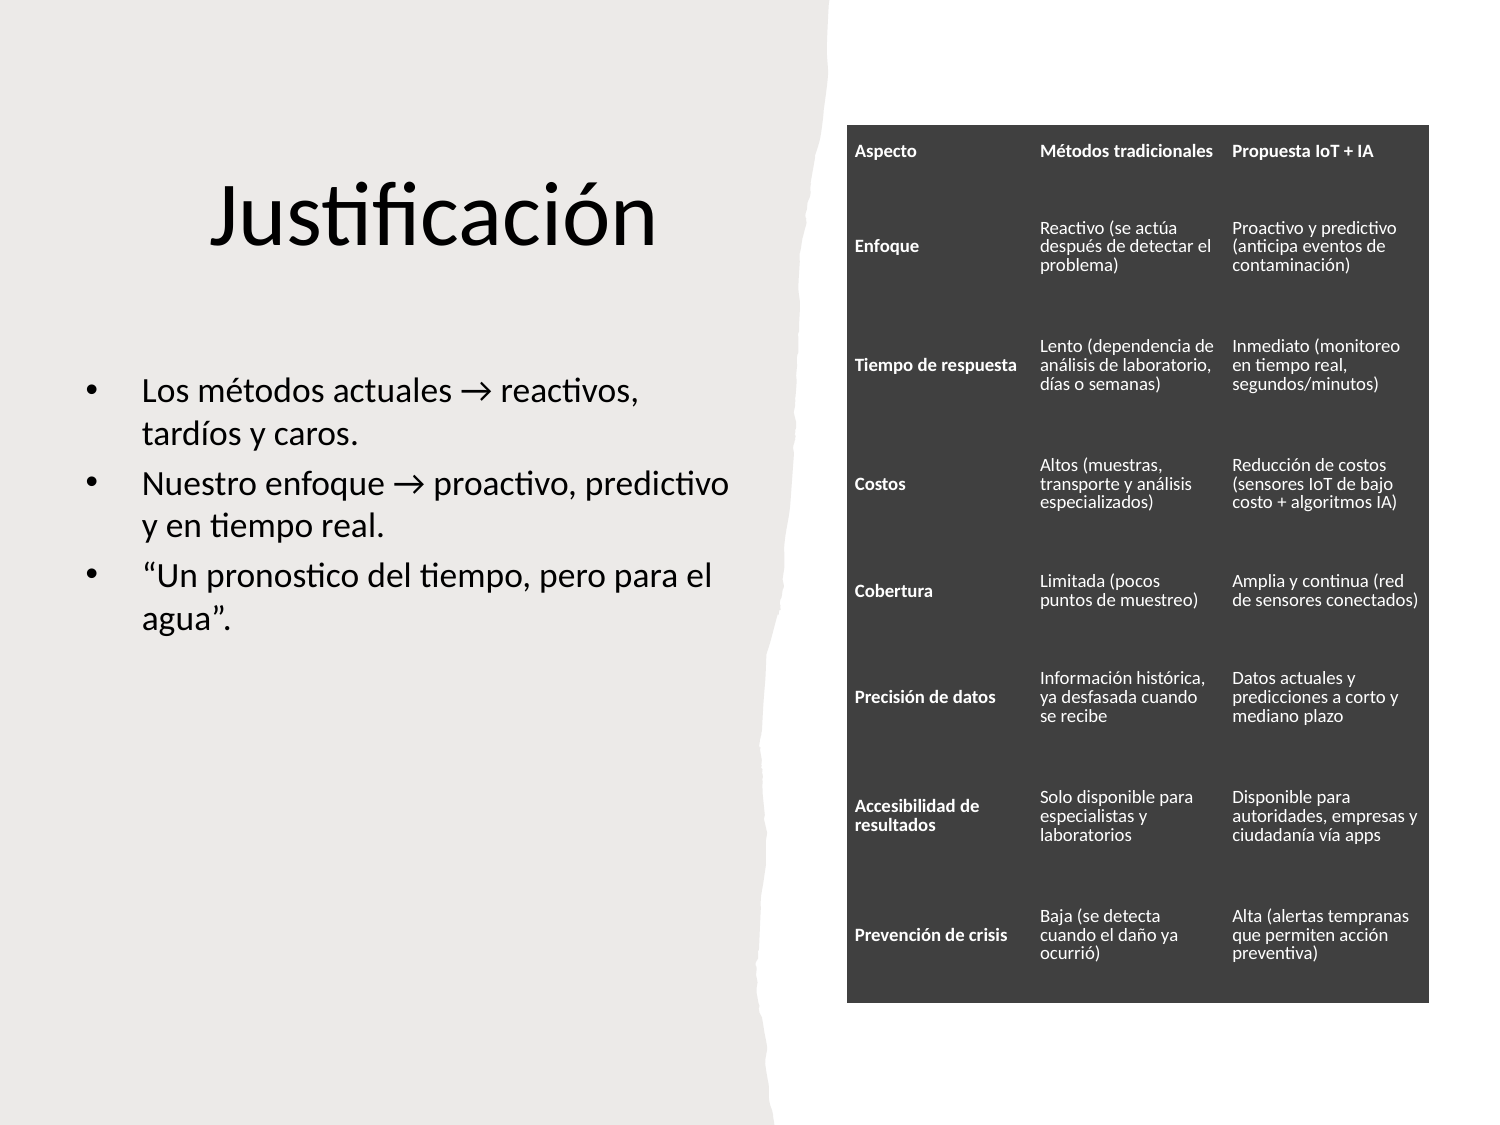

# Justificación
| Aspecto | Métodos tradicionales | Propuesta IoT + IA |
| --- | --- | --- |
| Enfoque | Reactivo (se actúa después de detectar el problema) | Proactivo y predictivo (anticipa eventos de contaminación) |
| Tiempo de respuesta | Lento (dependencia de análisis de laboratorio, días o semanas) | Inmediato (monitoreo en tiempo real, segundos/minutos) |
| Costos | Altos (muestras, transporte y análisis especializados) | Reducción de costos (sensores IoT de bajo costo + algoritmos IA) |
| Cobertura | Limitada (pocos puntos de muestreo) | Amplia y continua (red de sensores conectados) |
| Precisión de datos | Información histórica, ya desfasada cuando se recibe | Datos actuales y predicciones a corto y mediano plazo |
| Accesibilidad de resultados | Solo disponible para especialistas y laboratorios | Disponible para autoridades, empresas y ciudadanía vía apps |
| Prevención de crisis | Baja (se detecta cuando el daño ya ocurrió) | Alta (alertas tempranas que permiten acción preventiva) |
Los métodos actuales → reactivos, tardíos y caros.
Nuestro enfoque → proactivo, predictivo y en tiempo real.
“Un pronostico del tiempo, pero para el agua”.